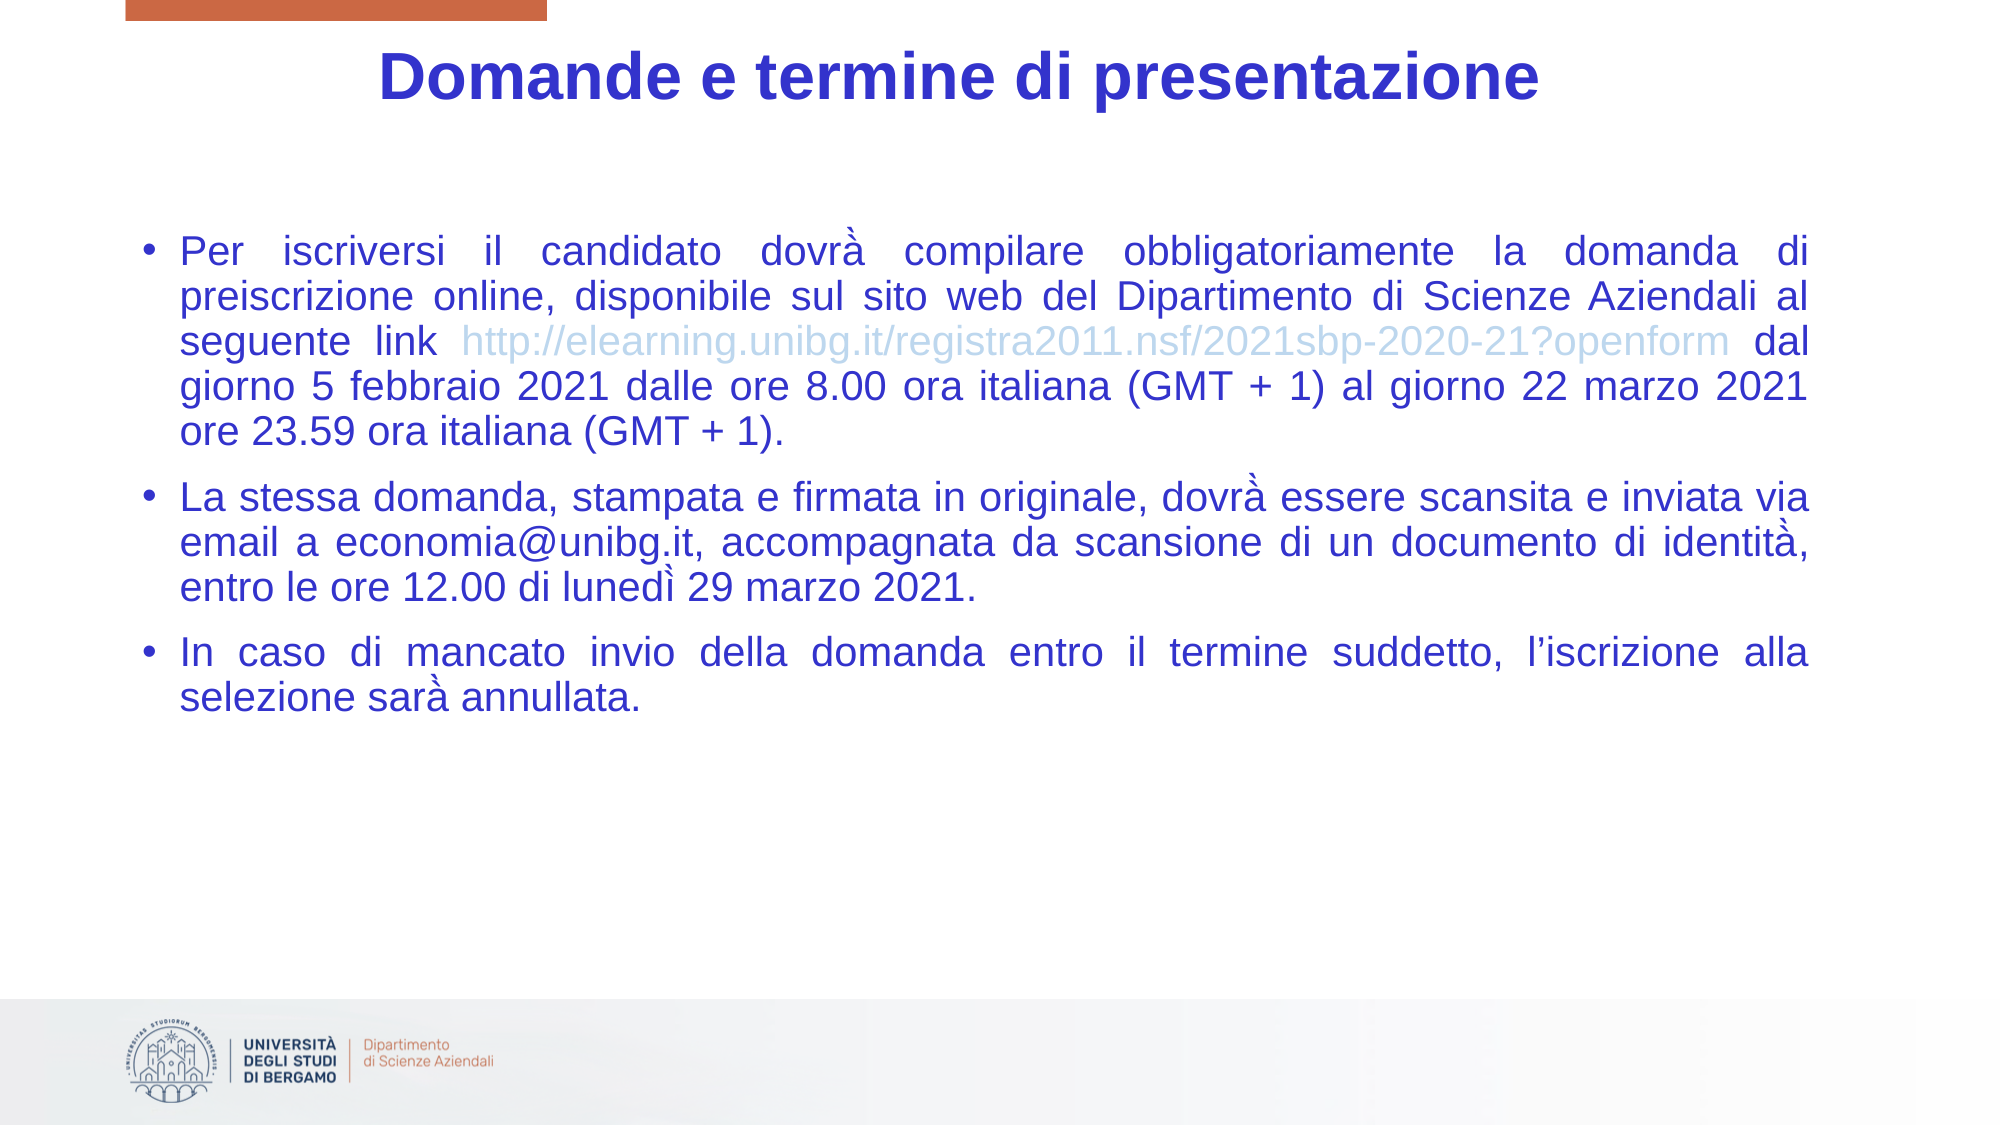

Domande e termine di presentazione
Per iscriversi il candidato dovrà̀ compilare obbligatoriamente la domanda di preiscrizione online, disponibile sul sito web del Dipartimento di Scienze Aziendali al seguente link http://elearning.unibg.it/registra2011.nsf/2021sbp-2020-21?openform dal giorno 5 febbraio 2021 dalle ore 8.00 ora italiana (GMT + 1) al giorno 22 marzo 2021 ore 23.59 ora italiana (GMT + 1).
La stessa domanda, stampata e firmata in originale, dovrà̀ essere scansita e inviata via email a economia@unibg.it, accompagnata da scansione di un documento di identità̀, entro le ore 12.00 di lunedì̀ 29 marzo 2021.
In caso di mancato invio della domanda entro il termine suddetto, l’iscrizione alla selezione sarà̀ annullata.